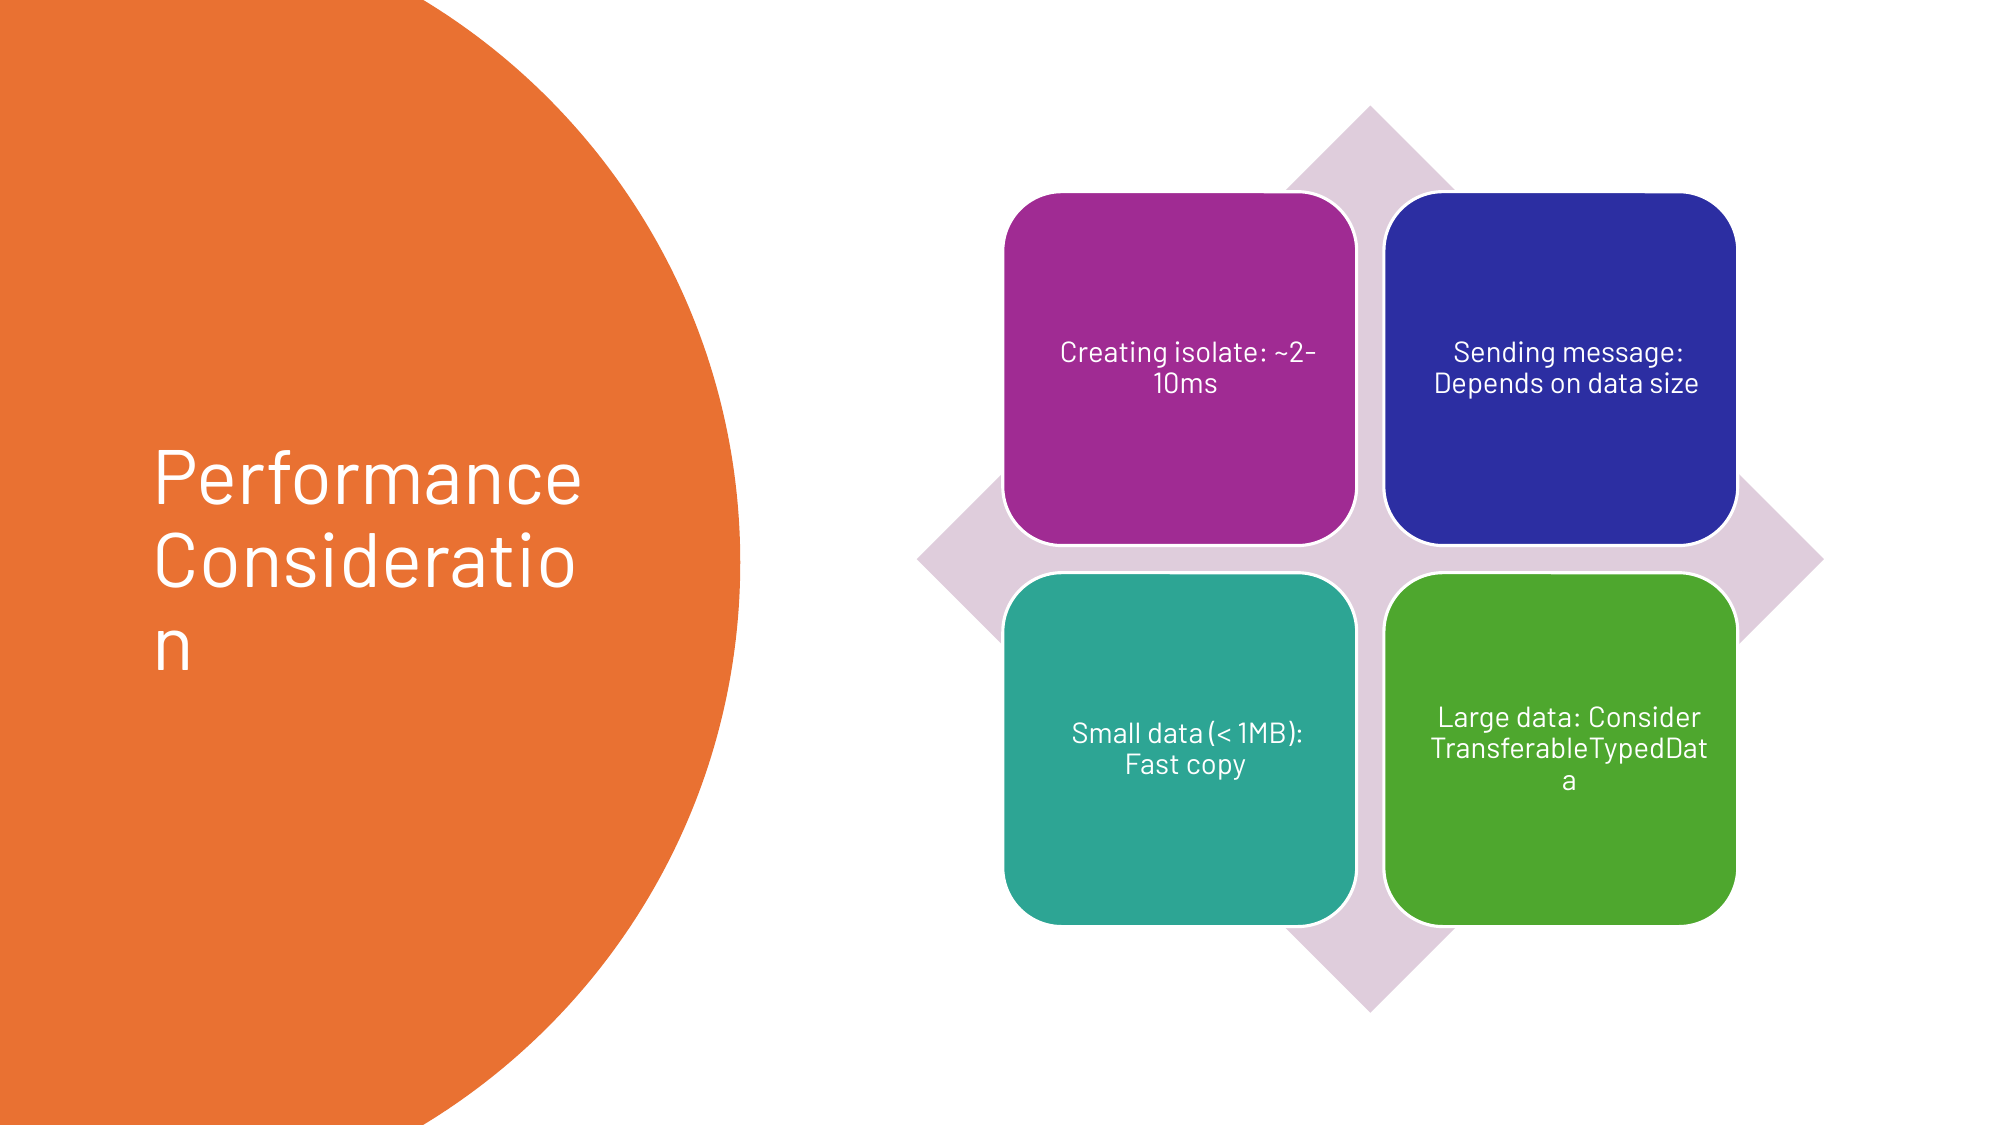

Creating isolate: ~2-10ms
Sending message: Depends on data size
Small data (< 1MB): Fast copy
Large data: Consider TransferableTypedData
# Performance Consideration